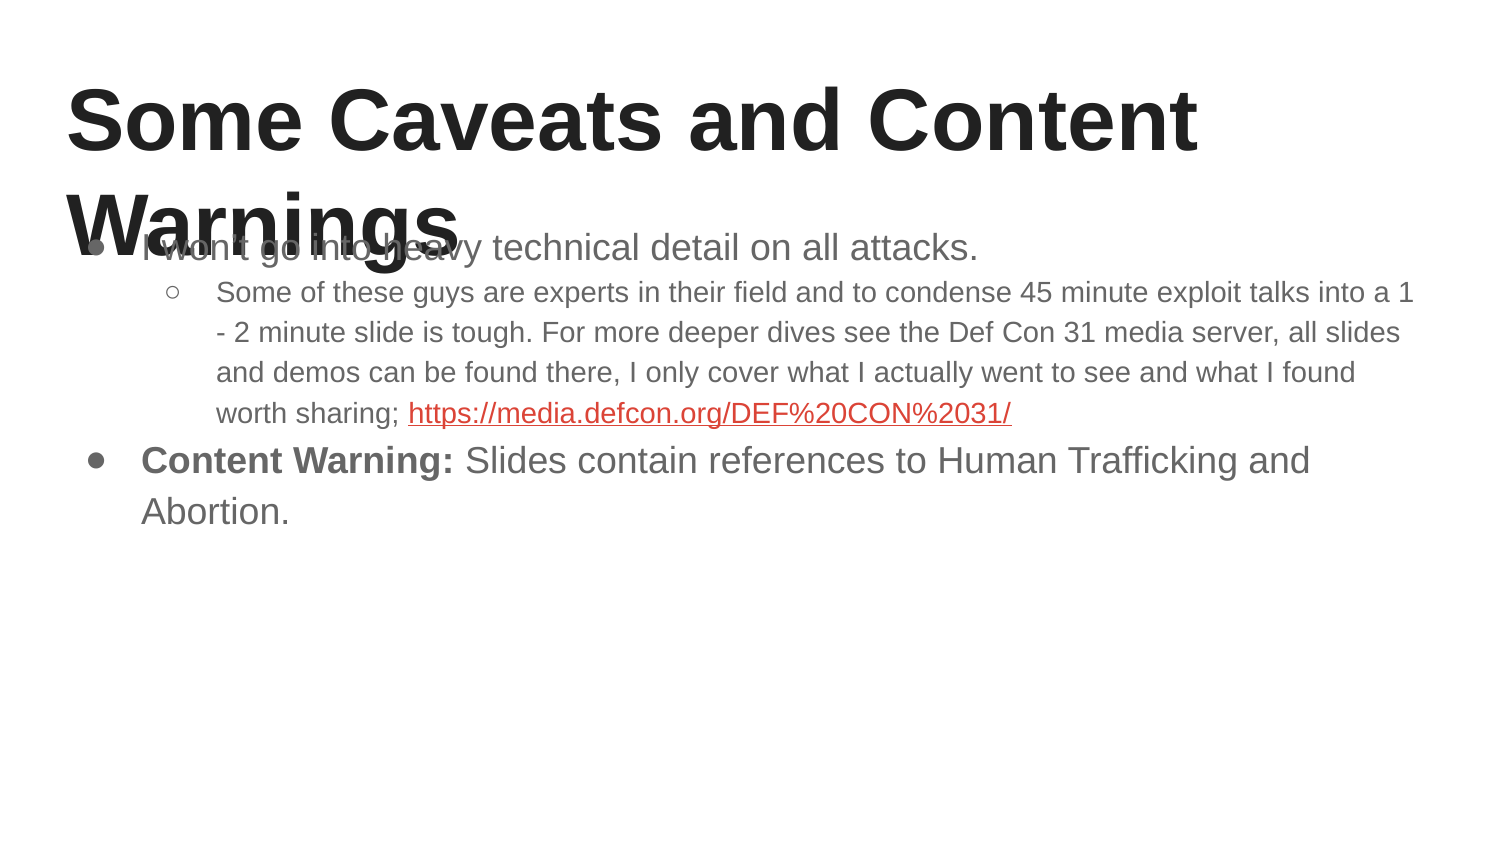

# Some Caveats and Content Warnings

I won’t go into heavy technical detail on all attacks.
Some of these guys are experts in their field and to condense 45 minute exploit talks into a 1 - 2 minute slide is tough. For more deeper dives see the Def Con 31 media server, all slides and demos can be found there, I only cover what I actually went to see and what I found worth sharing; https://media.defcon.org/DEF%20CON%2031/
Content Warning: Slides contain references to Human Trafficking and Abortion.